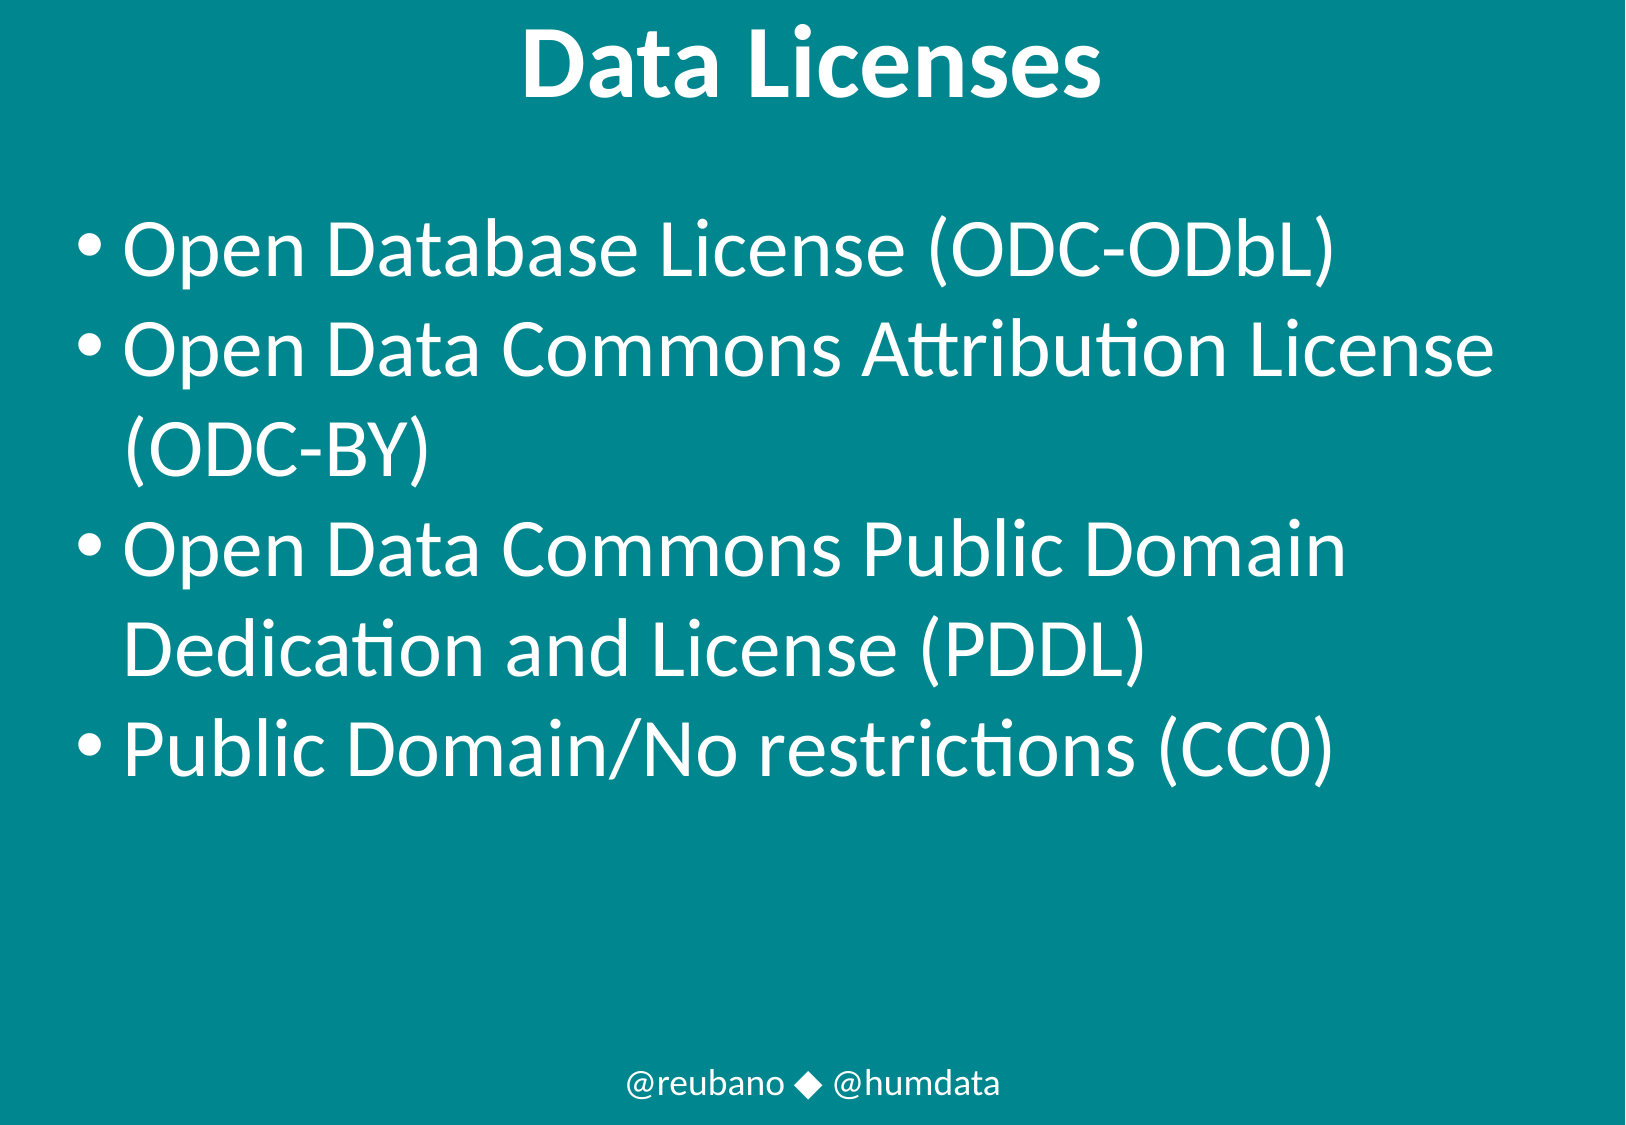

Data Licenses
Open Database License (ODC-ODbL)
Open Data Commons Attribution License (ODC-BY)
Open Data Commons Public Domain Dedication and License (PDDL)
Public Domain/No restrictions (CC0)

@reubano ◆ @humdata